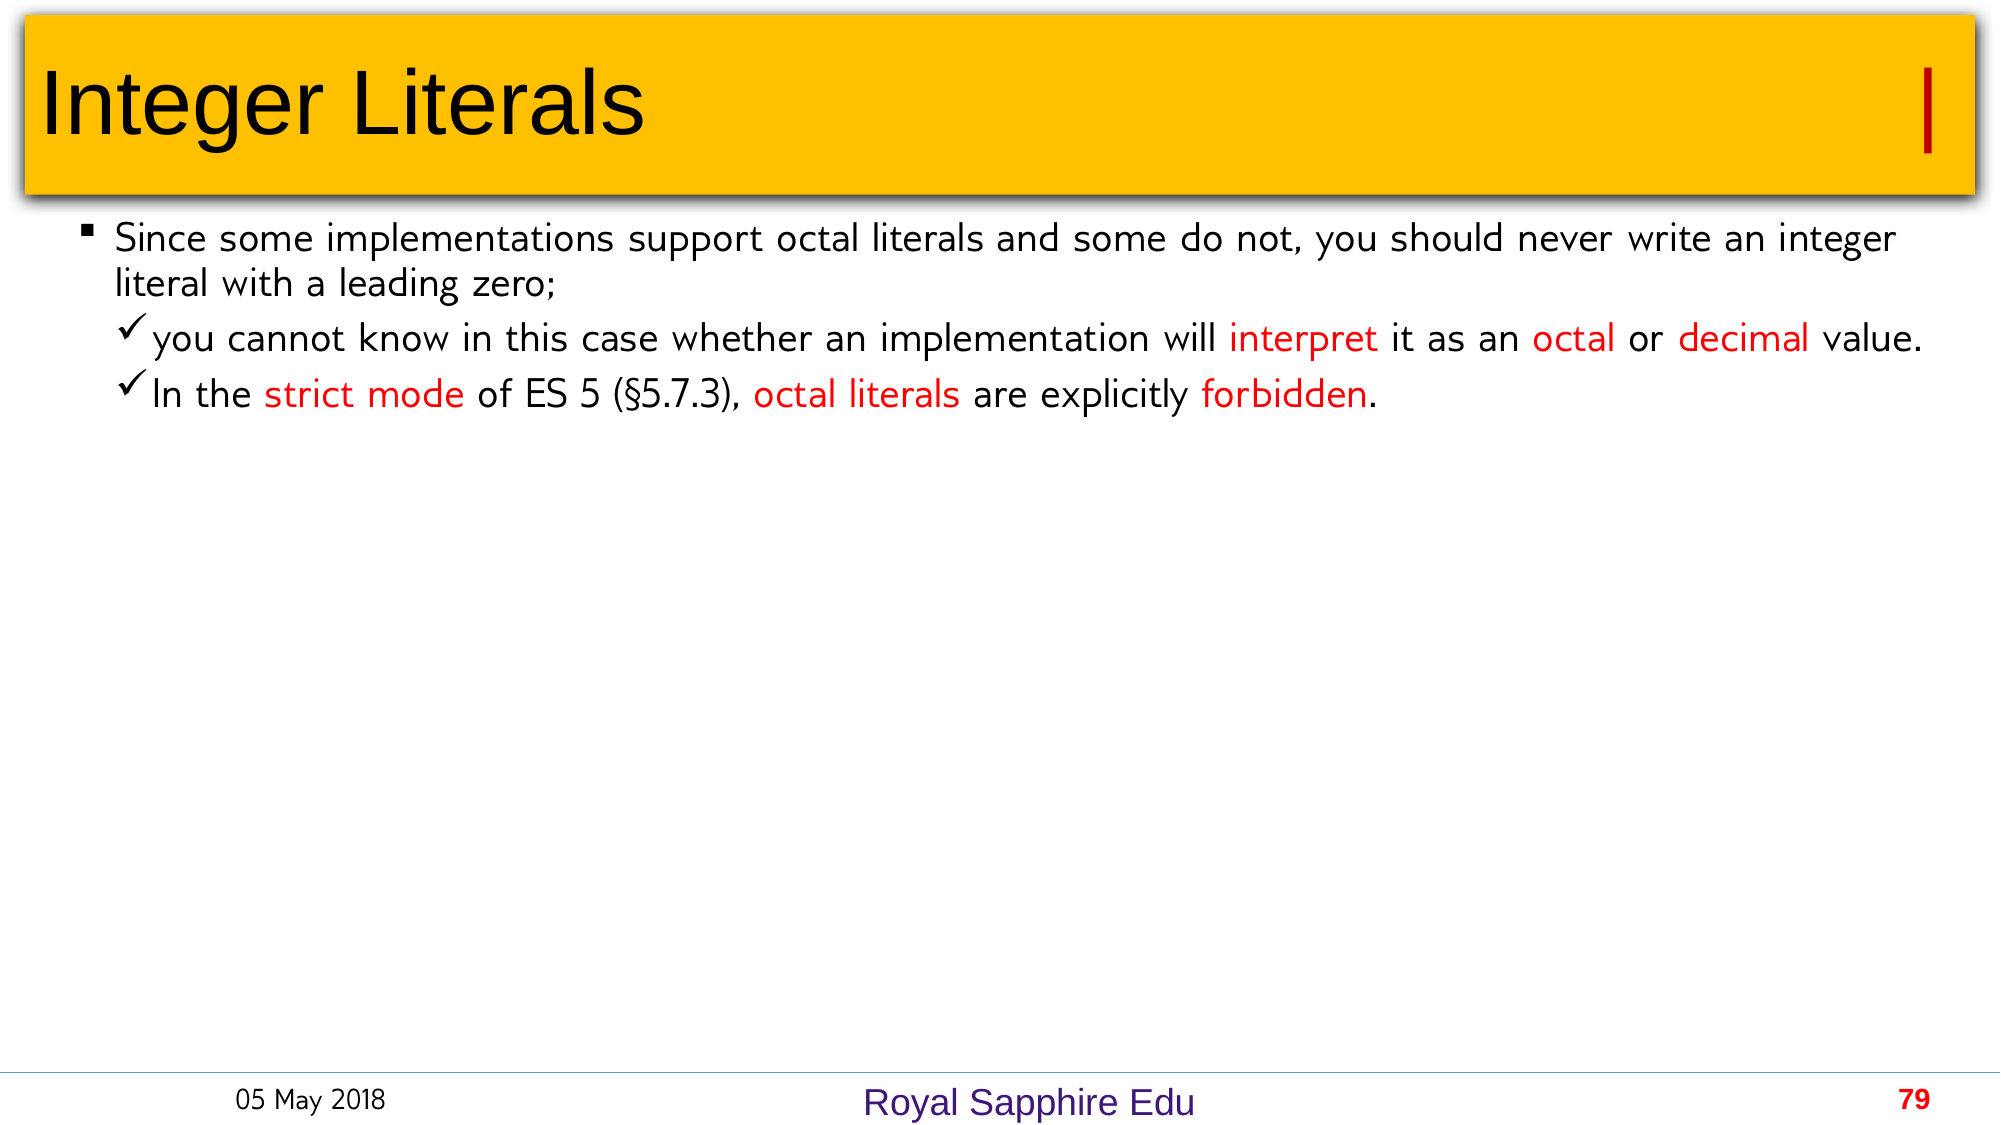

# Integer Literals								   |
Since some implementations support octal literals and some do not, you should never write an integer literal with a leading zero;
you cannot know in this case whether an implementation will interpret it as an octal or decimal value.
In the strict mode of ES 5 (§5.7.3), octal literals are explicitly forbidden.
05 May 2018
79